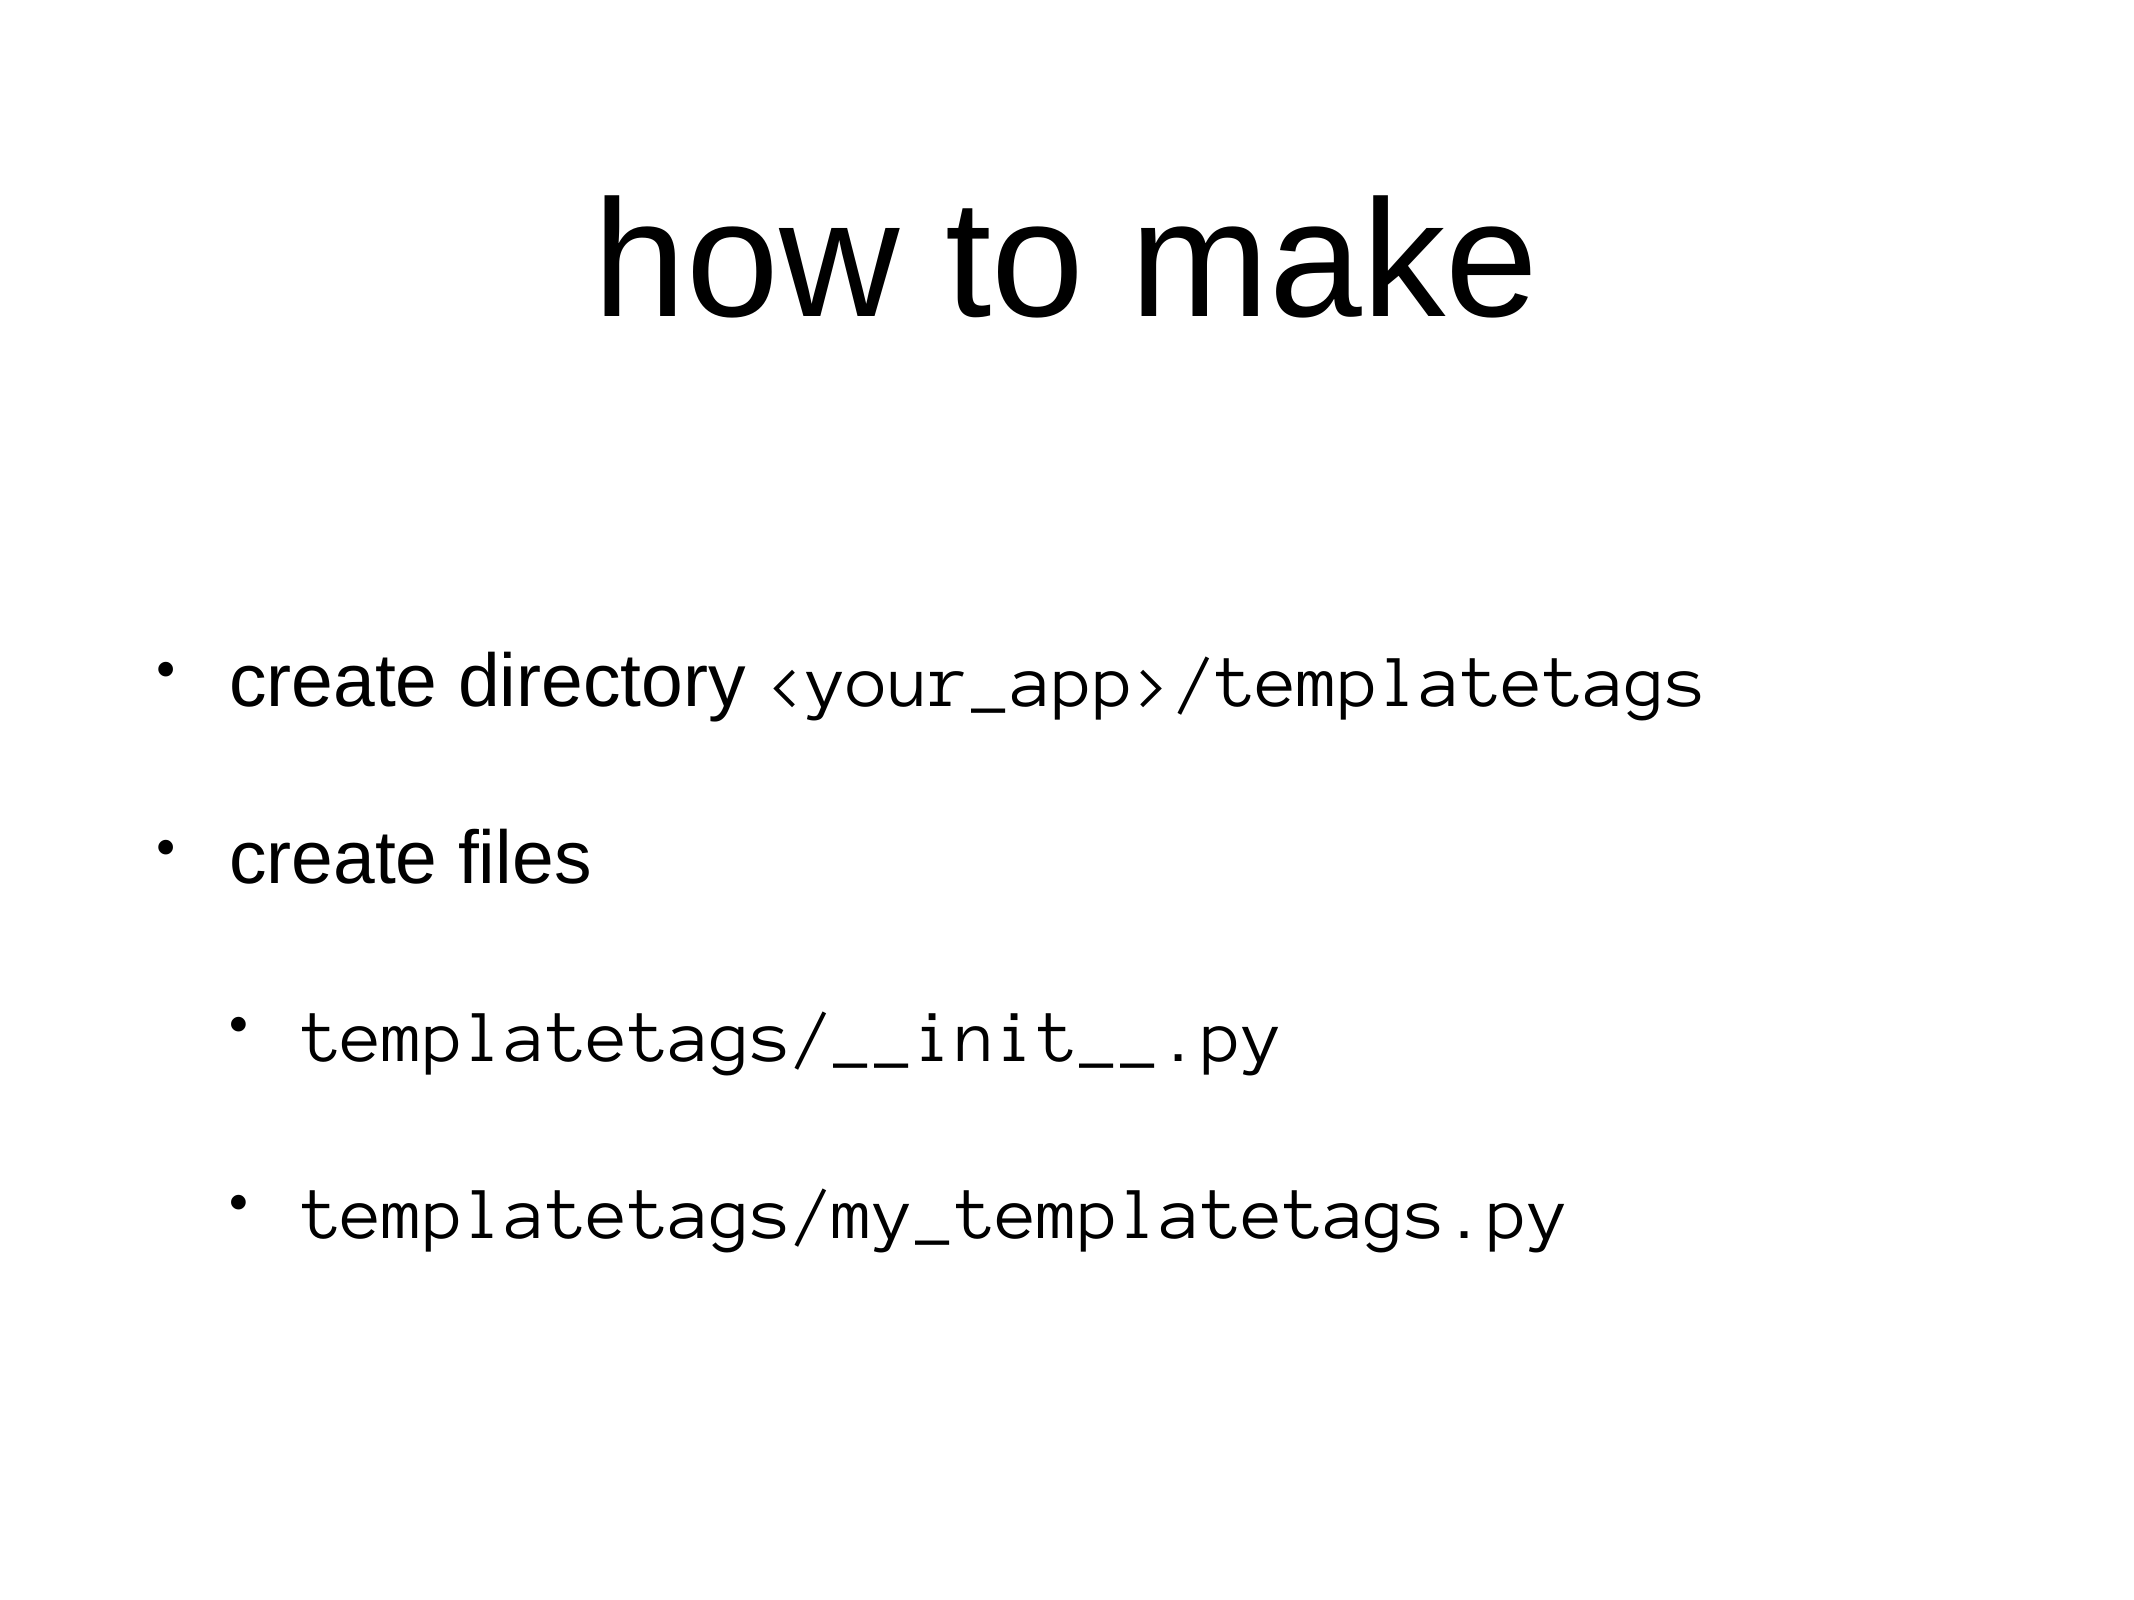

# how to make
create directory <your_app>/templatetags
create files
templatetags/__init__.py
templatetags/my_templatetags.py